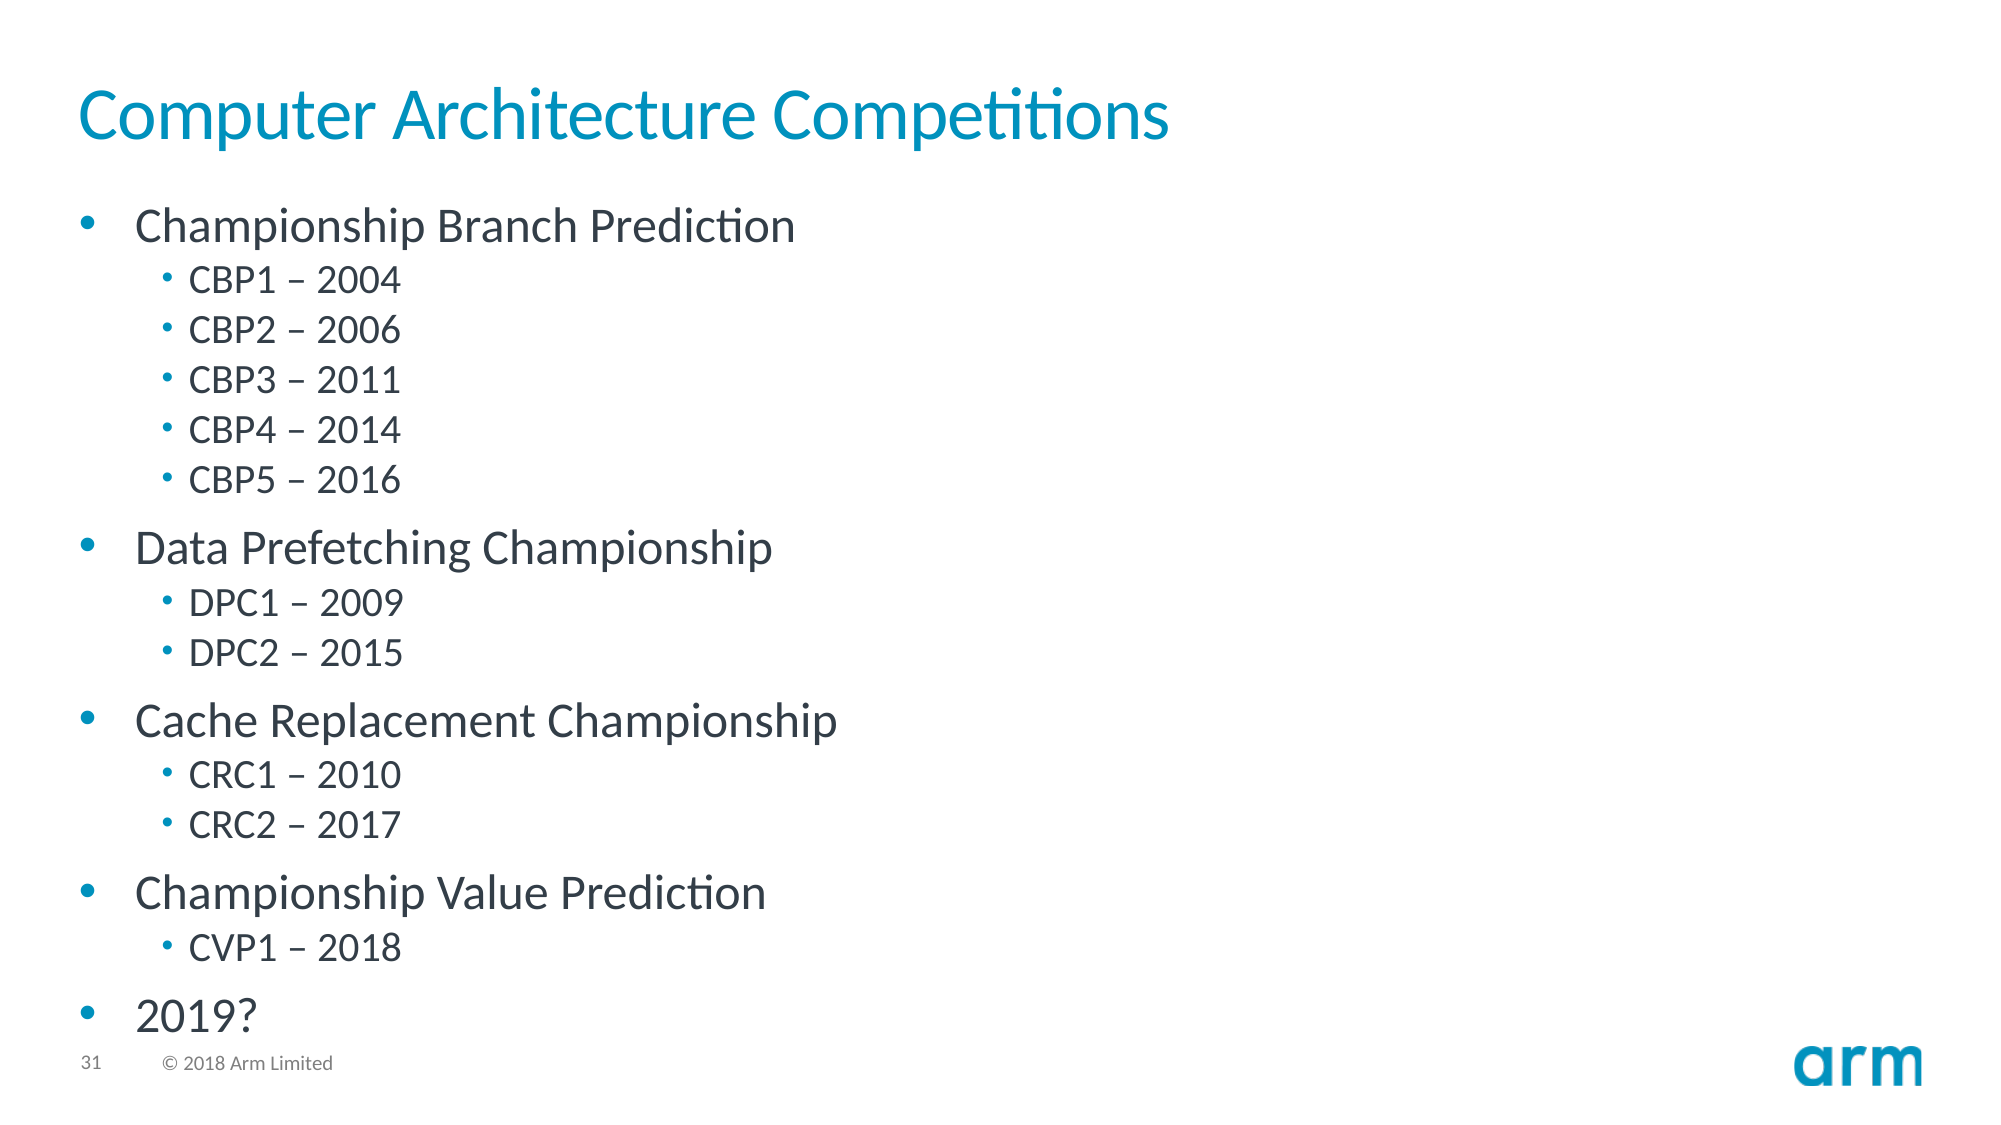

# Computer Architecture Competitions
Championship Branch Prediction
CBP1 – 2004
CBP2 – 2006
CBP3 – 2011
CBP4 – 2014
CBP5 – 2016
Data Prefetching Championship
DPC1 – 2009
DPC2 – 2015
Cache Replacement Championship
CRC1 – 2010
CRC2 – 2017
Championship Value Prediction
CVP1 – 2018
2019?